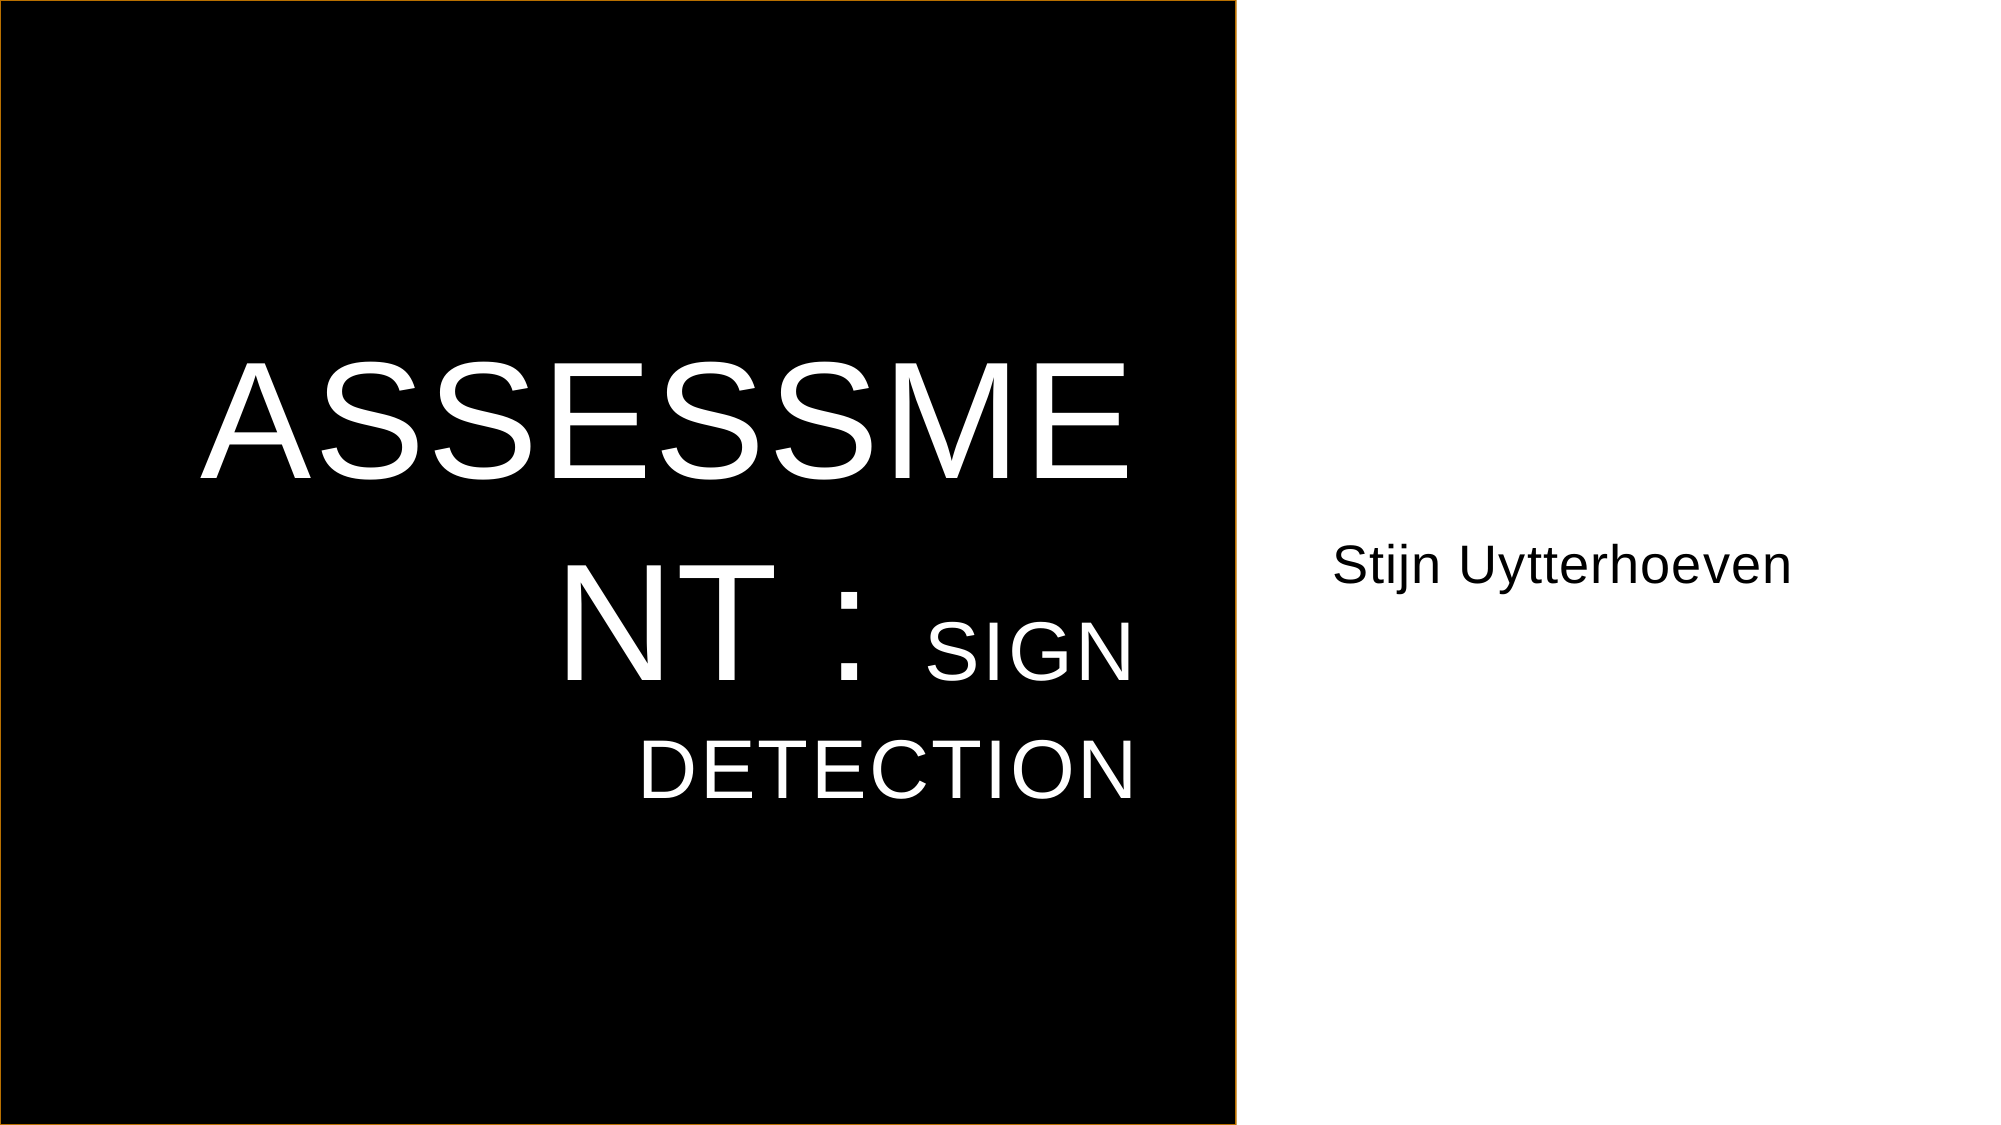

# Assessment : sign Detection
Stijn Uytterhoeven